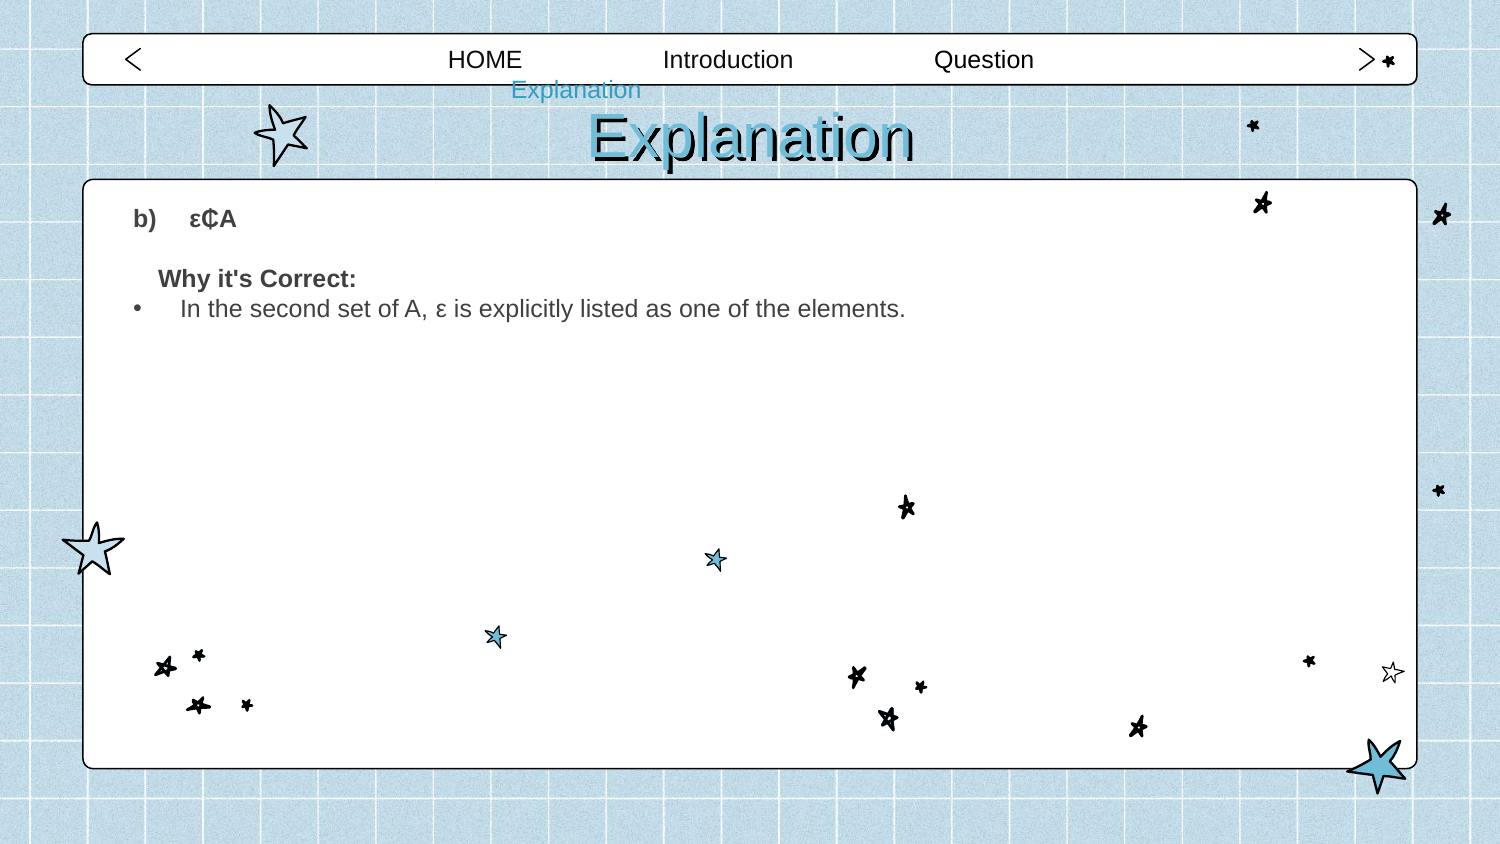

HOME                    Introduction                    Question                    Explanation

# Explanation

ε₵A

Why it's Correct:
In the second set of A, ε is explicitly listed as one of the elements.